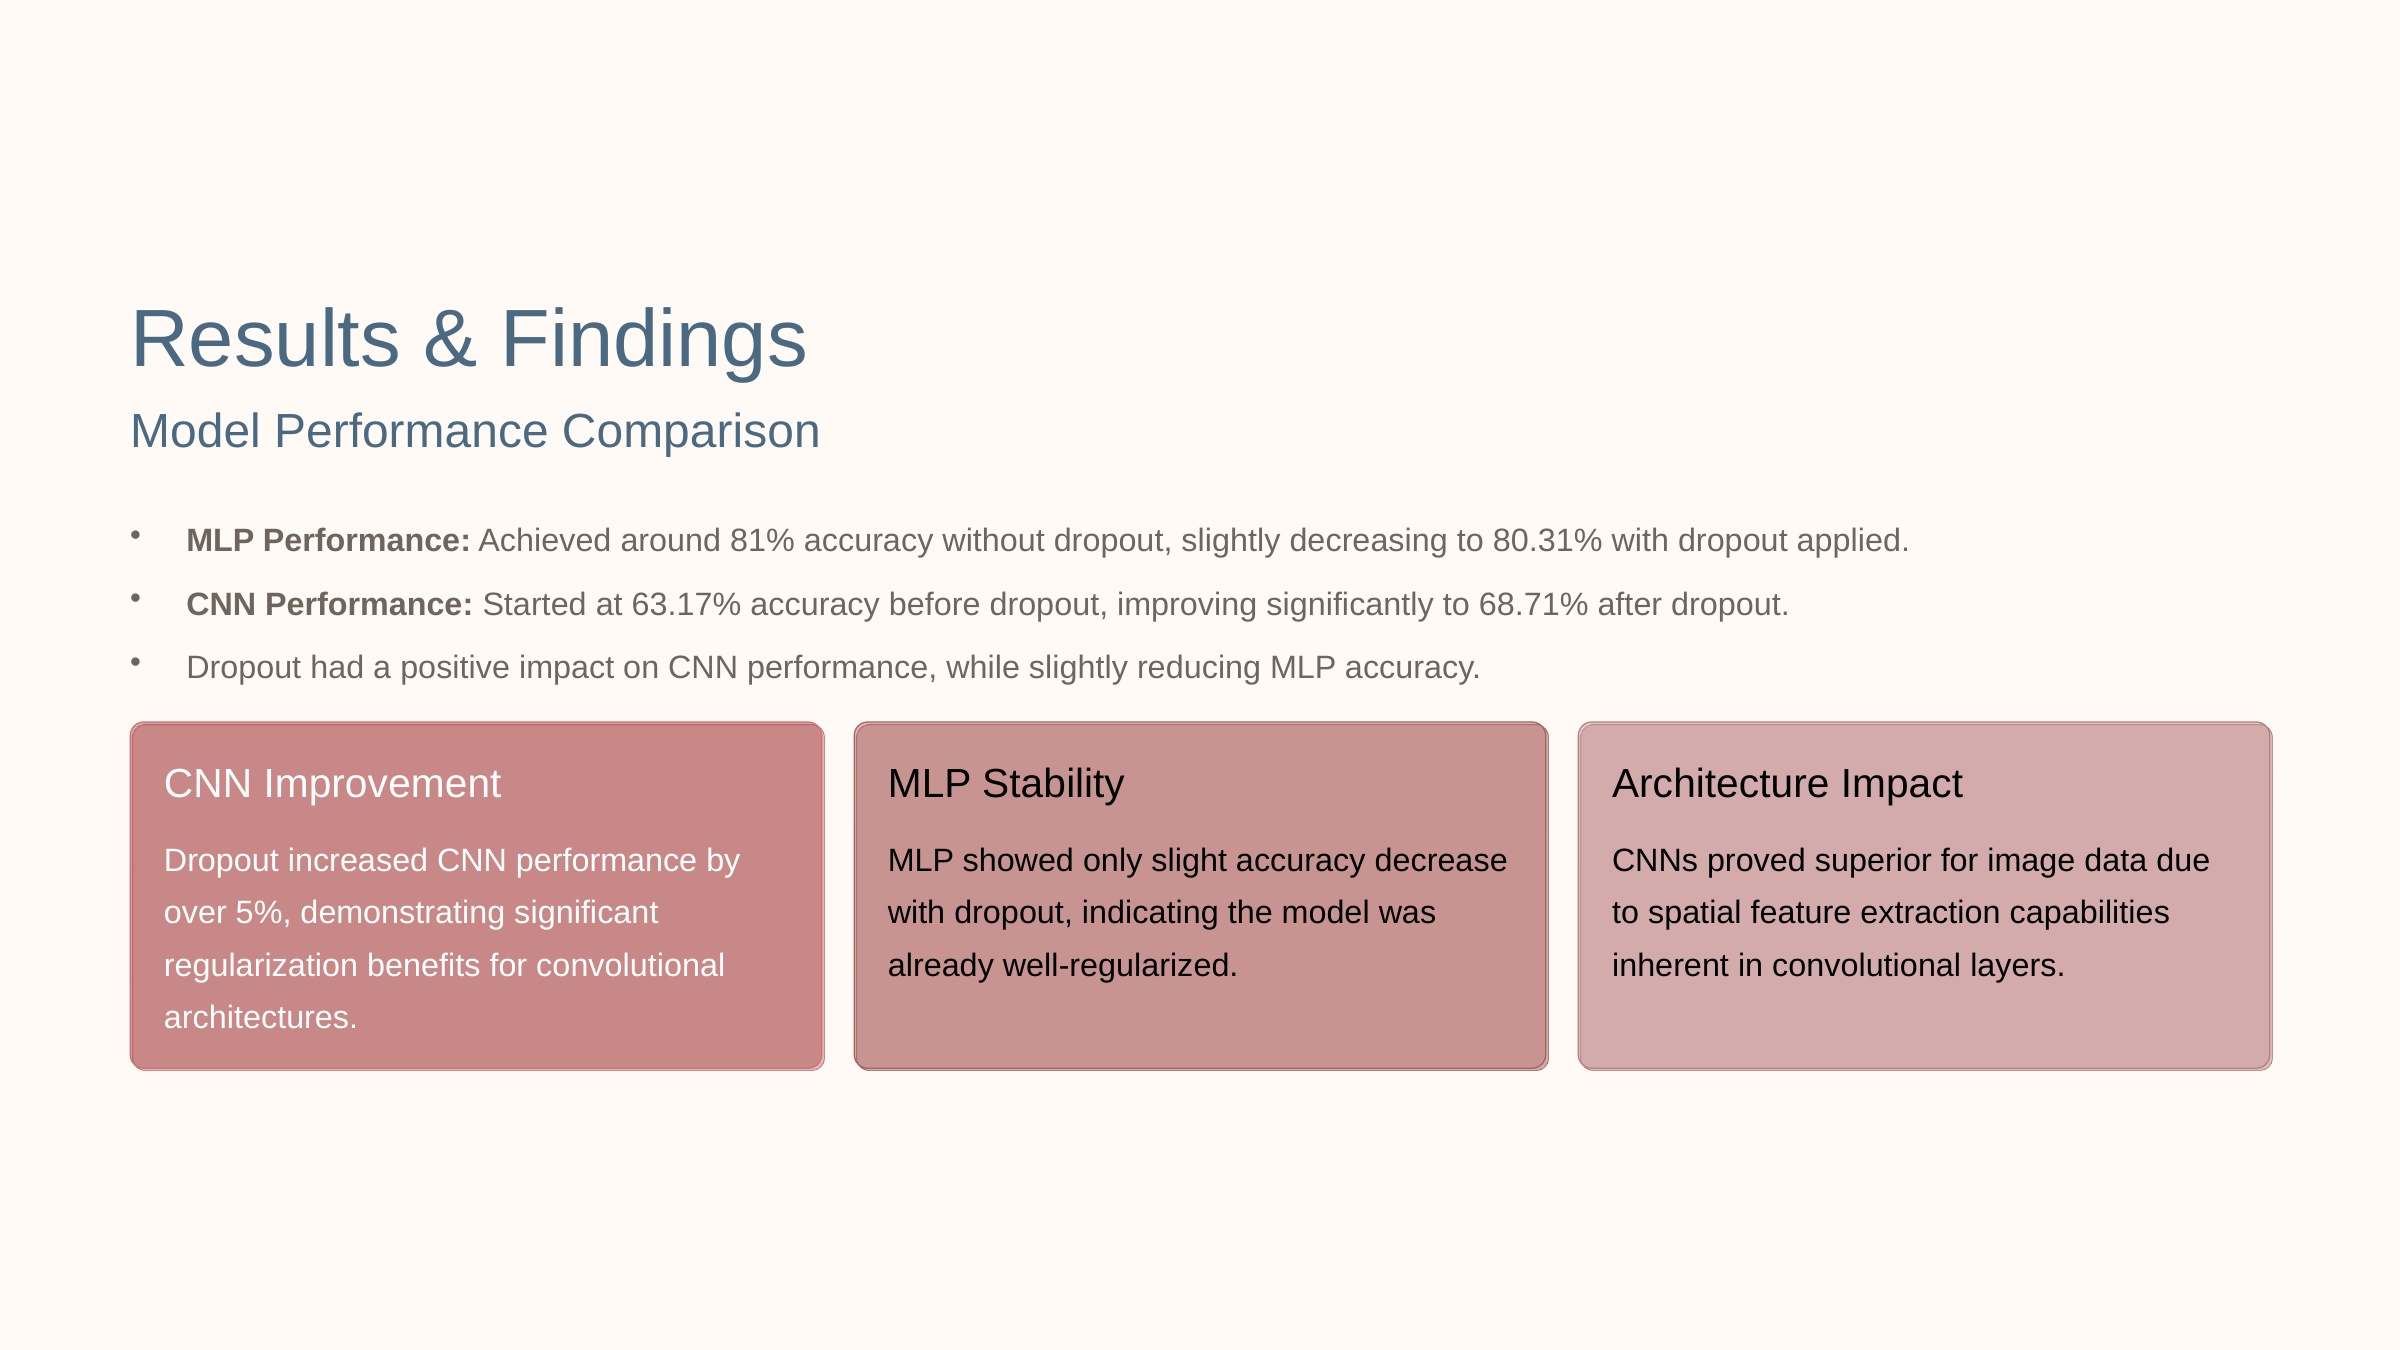

Results & Findings
Model Performance Comparison
MLP Performance: Achieved around 81% accuracy without dropout, slightly decreasing to 80.31% with dropout applied.
CNN Performance: Started at 63.17% accuracy before dropout, improving significantly to 68.71% after dropout.
Dropout had a positive impact on CNN performance, while slightly reducing MLP accuracy.

CNN Improvement
MLP Stability
Architecture Impact
Dropout increased CNN performance by over 5%, demonstrating significant regularization benefits for convolutional architectures.
MLP showed only slight accuracy decrease with dropout, indicating the model was already well-regularized.
CNNs proved superior for image data due to spatial feature extraction capabilities inherent in convolutional layers.